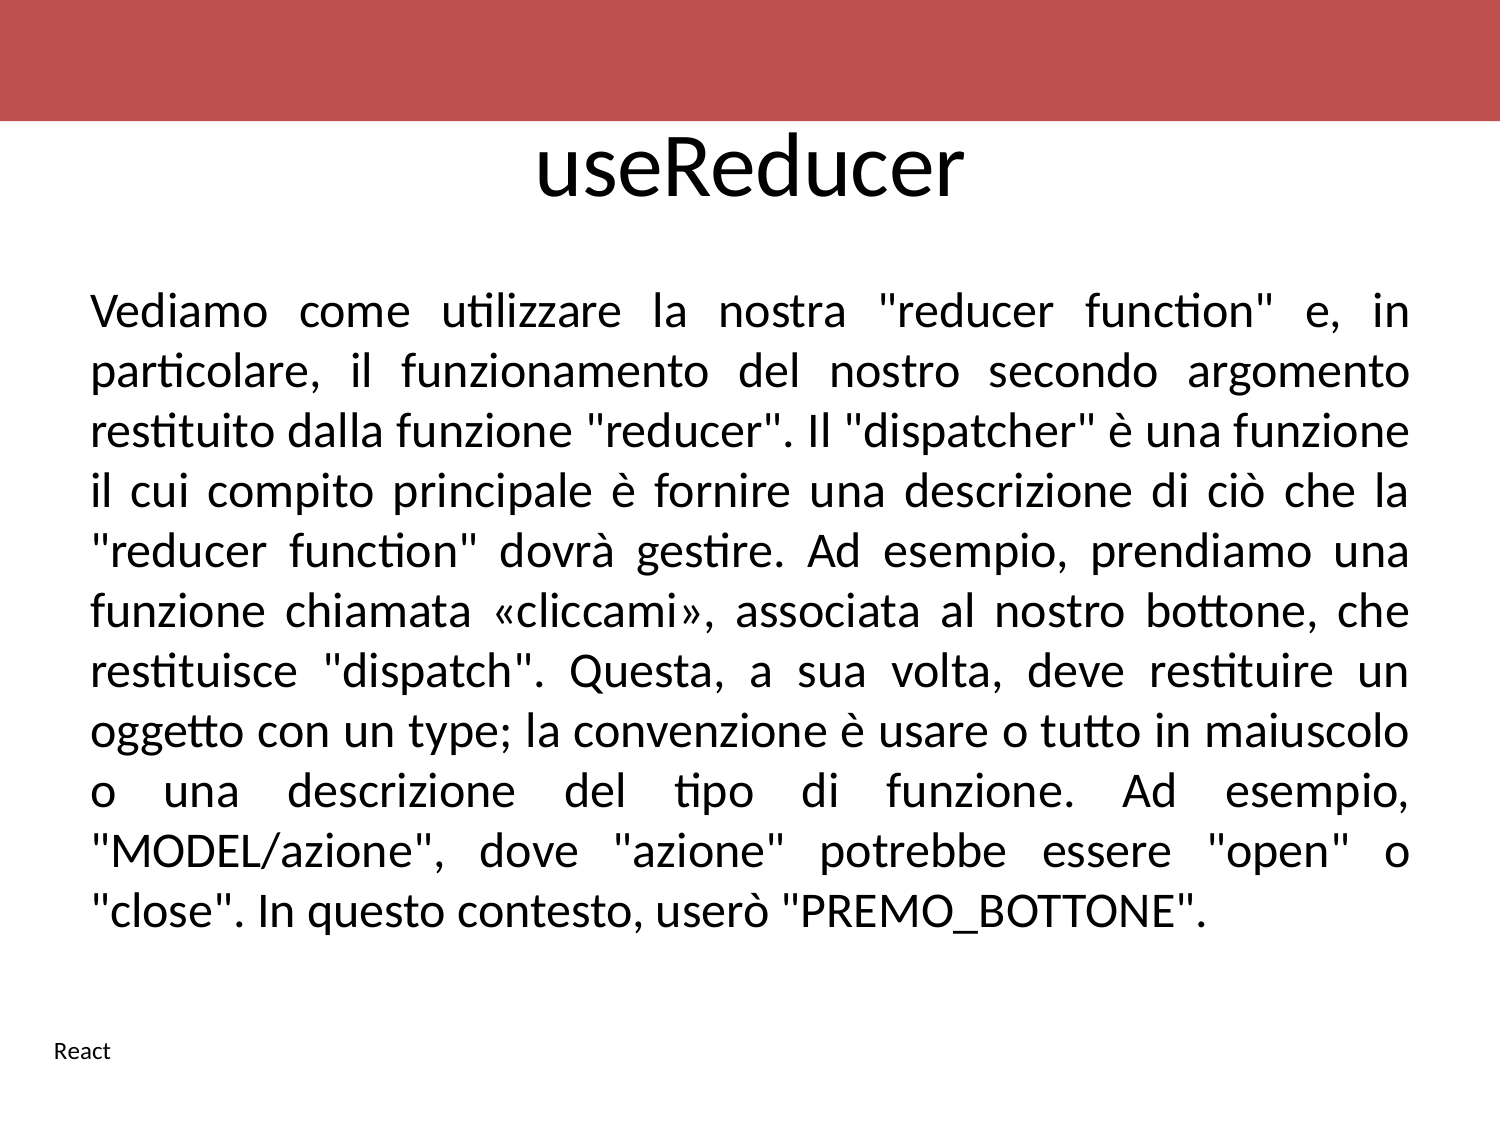

# useReducer
Vediamo come utilizzare la nostra "reducer function" e, in particolare, il funzionamento del nostro secondo argomento restituito dalla funzione "reducer". Il "dispatcher" è una funzione il cui compito principale è fornire una descrizione di ciò che la "reducer function" dovrà gestire. Ad esempio, prendiamo una funzione chiamata «cliccami», associata al nostro bottone, che restituisce "dispatch". Questa, a sua volta, deve restituire un oggetto con un type; la convenzione è usare o tutto in maiuscolo o una descrizione del tipo di funzione. Ad esempio, "MODEL/azione", dove "azione" potrebbe essere "open" o "close". In questo contesto, userò "PREMO_BOTTONE".
React